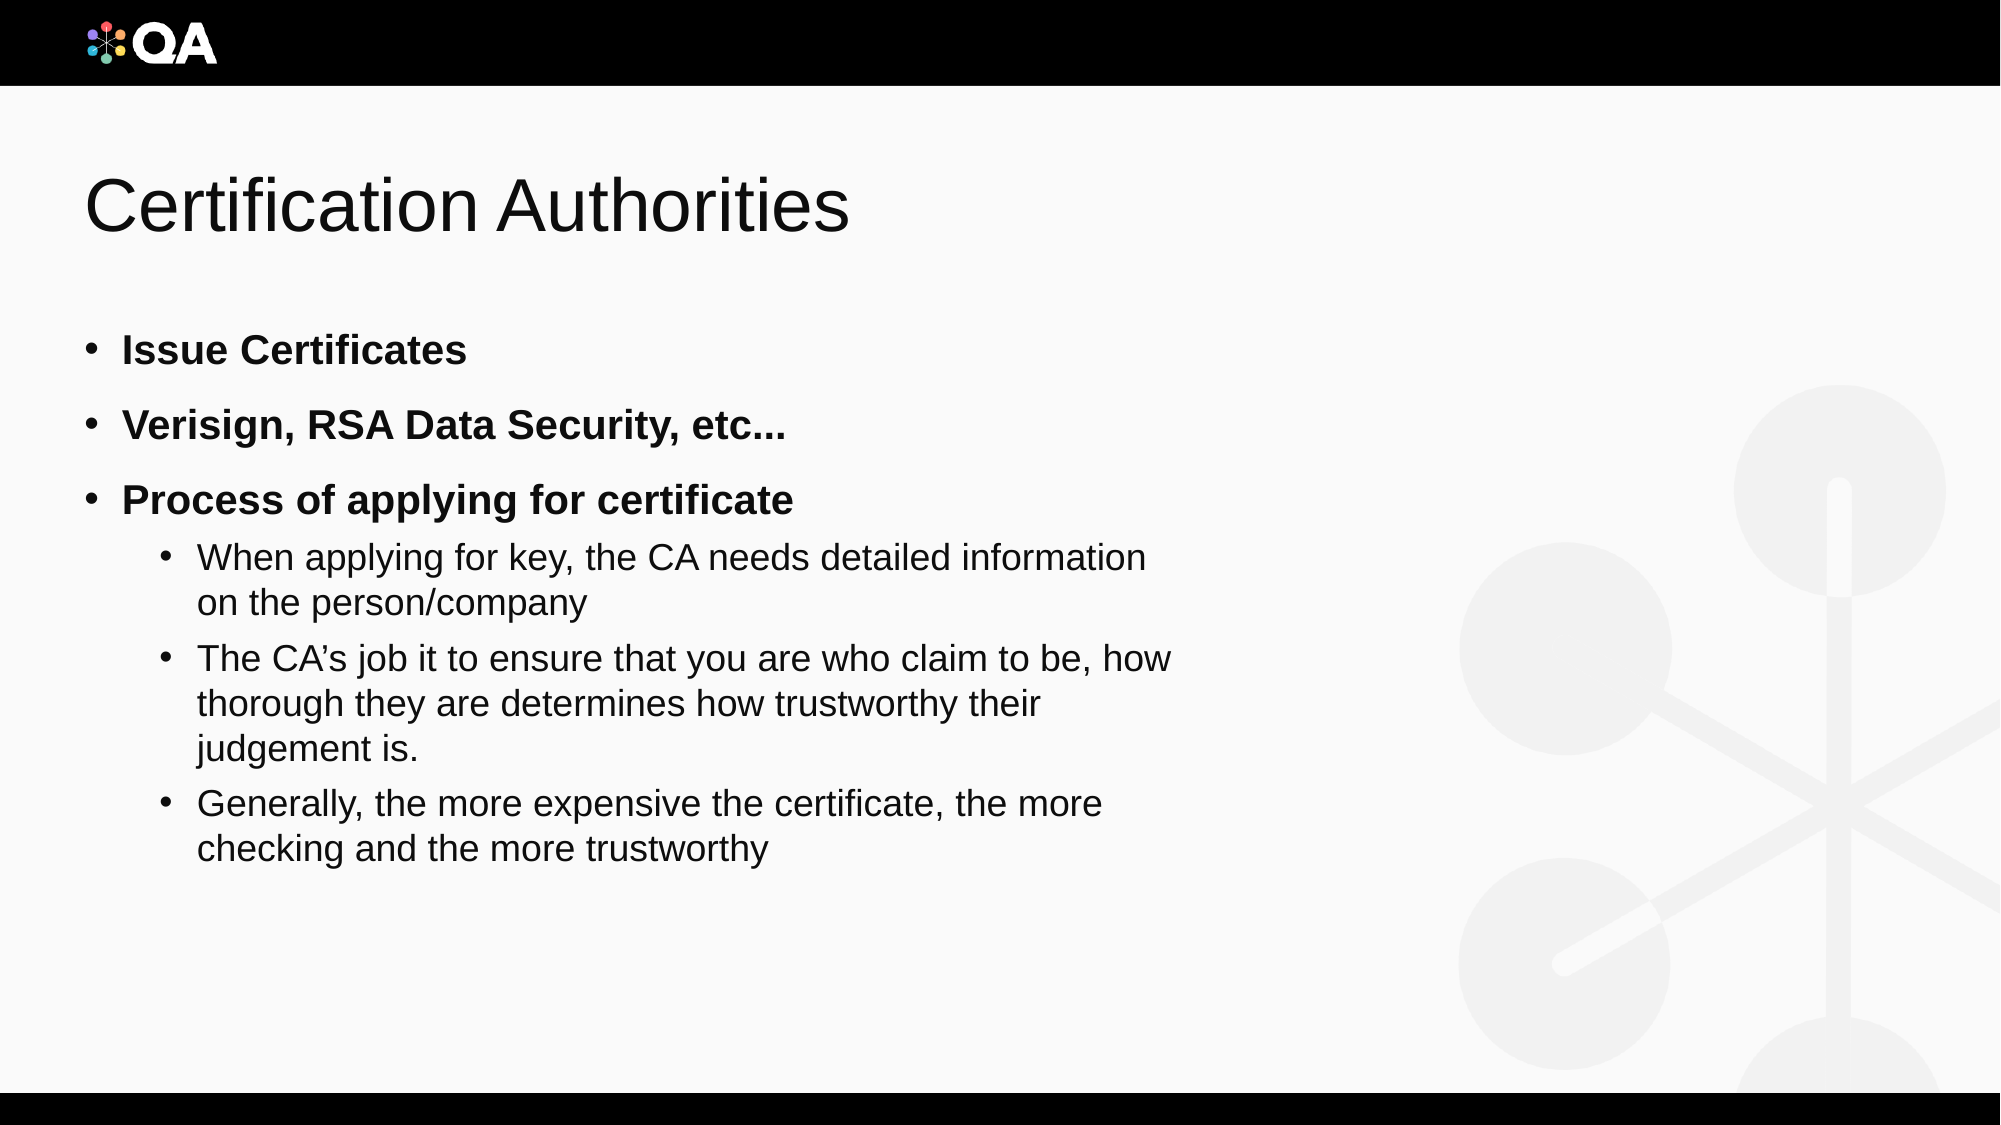

Issue Certificates
Verisign, RSA Data Security, etc...
Process of applying for certificate
When applying for key, the CA needs detailed information on the person/company
The CA’s job it to ensure that you are who claim to be, how thorough they are determines how trustworthy their judgement is.
Generally, the more expensive the certificate, the more checking and the more trustworthy
# Certification Authorities